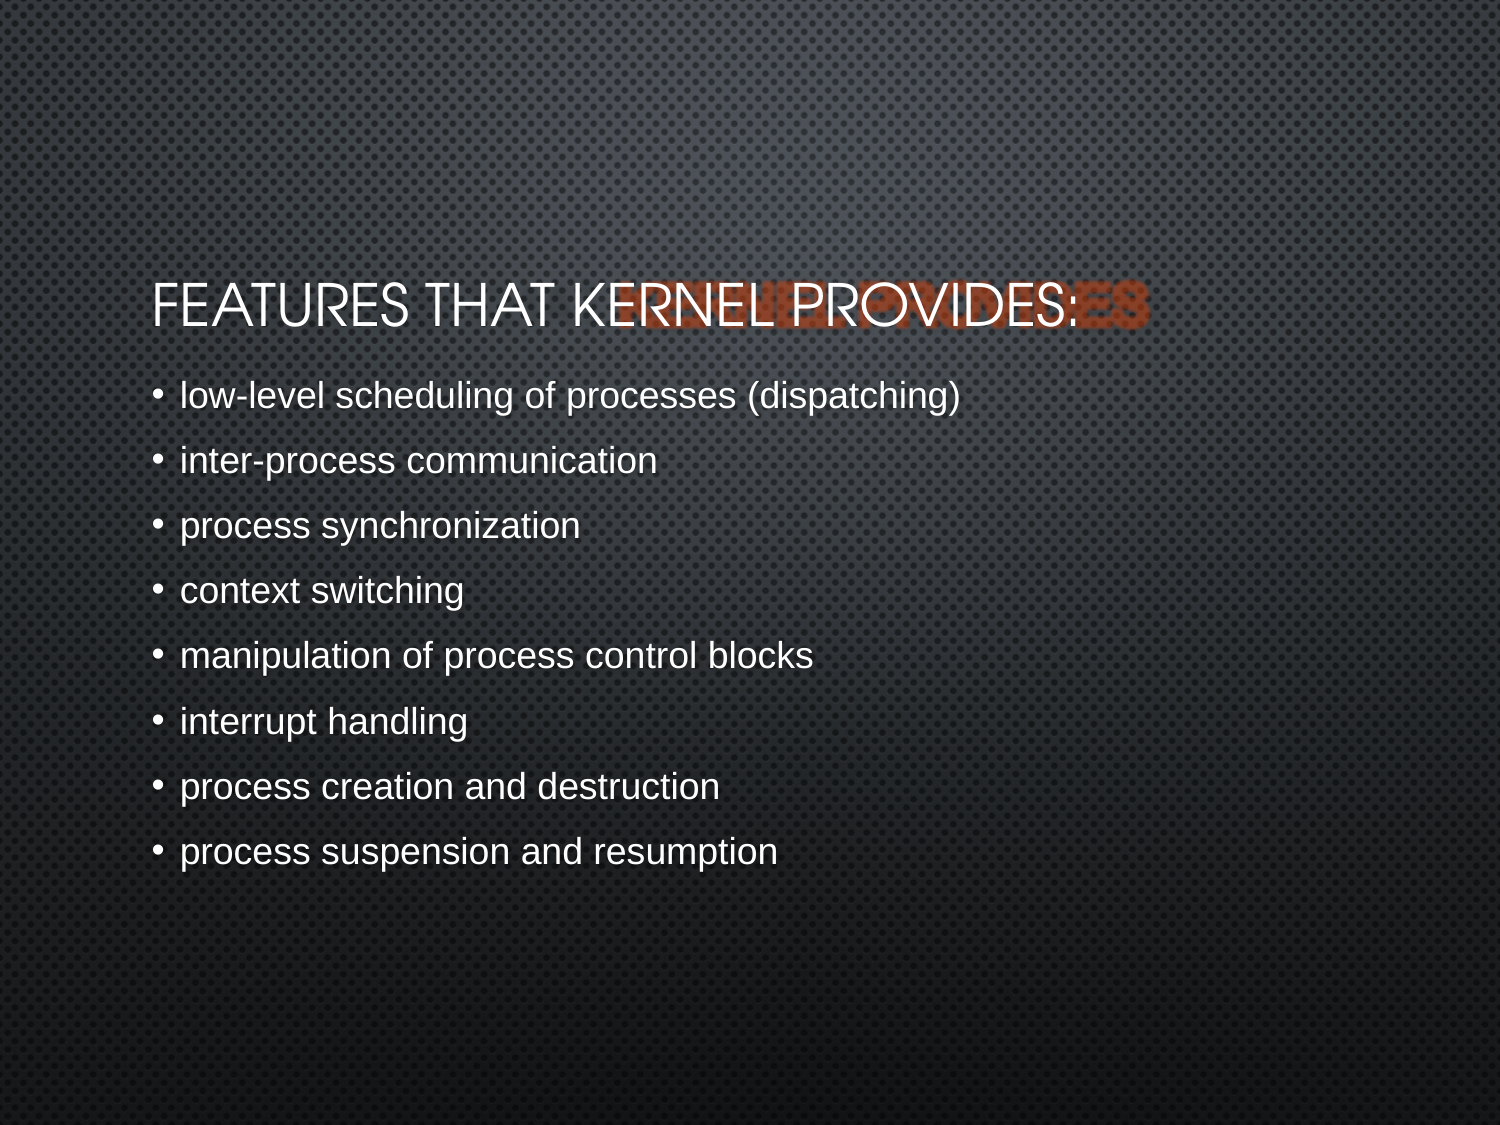

# FEATURES THAT KERNEL PROVIDES:

low-level scheduling of processes (dispatching)
inter-process communication
process synchronization
context switching
manipulation of process control blocks
interrupt handling
process creation and destruction
process suspension and resumption